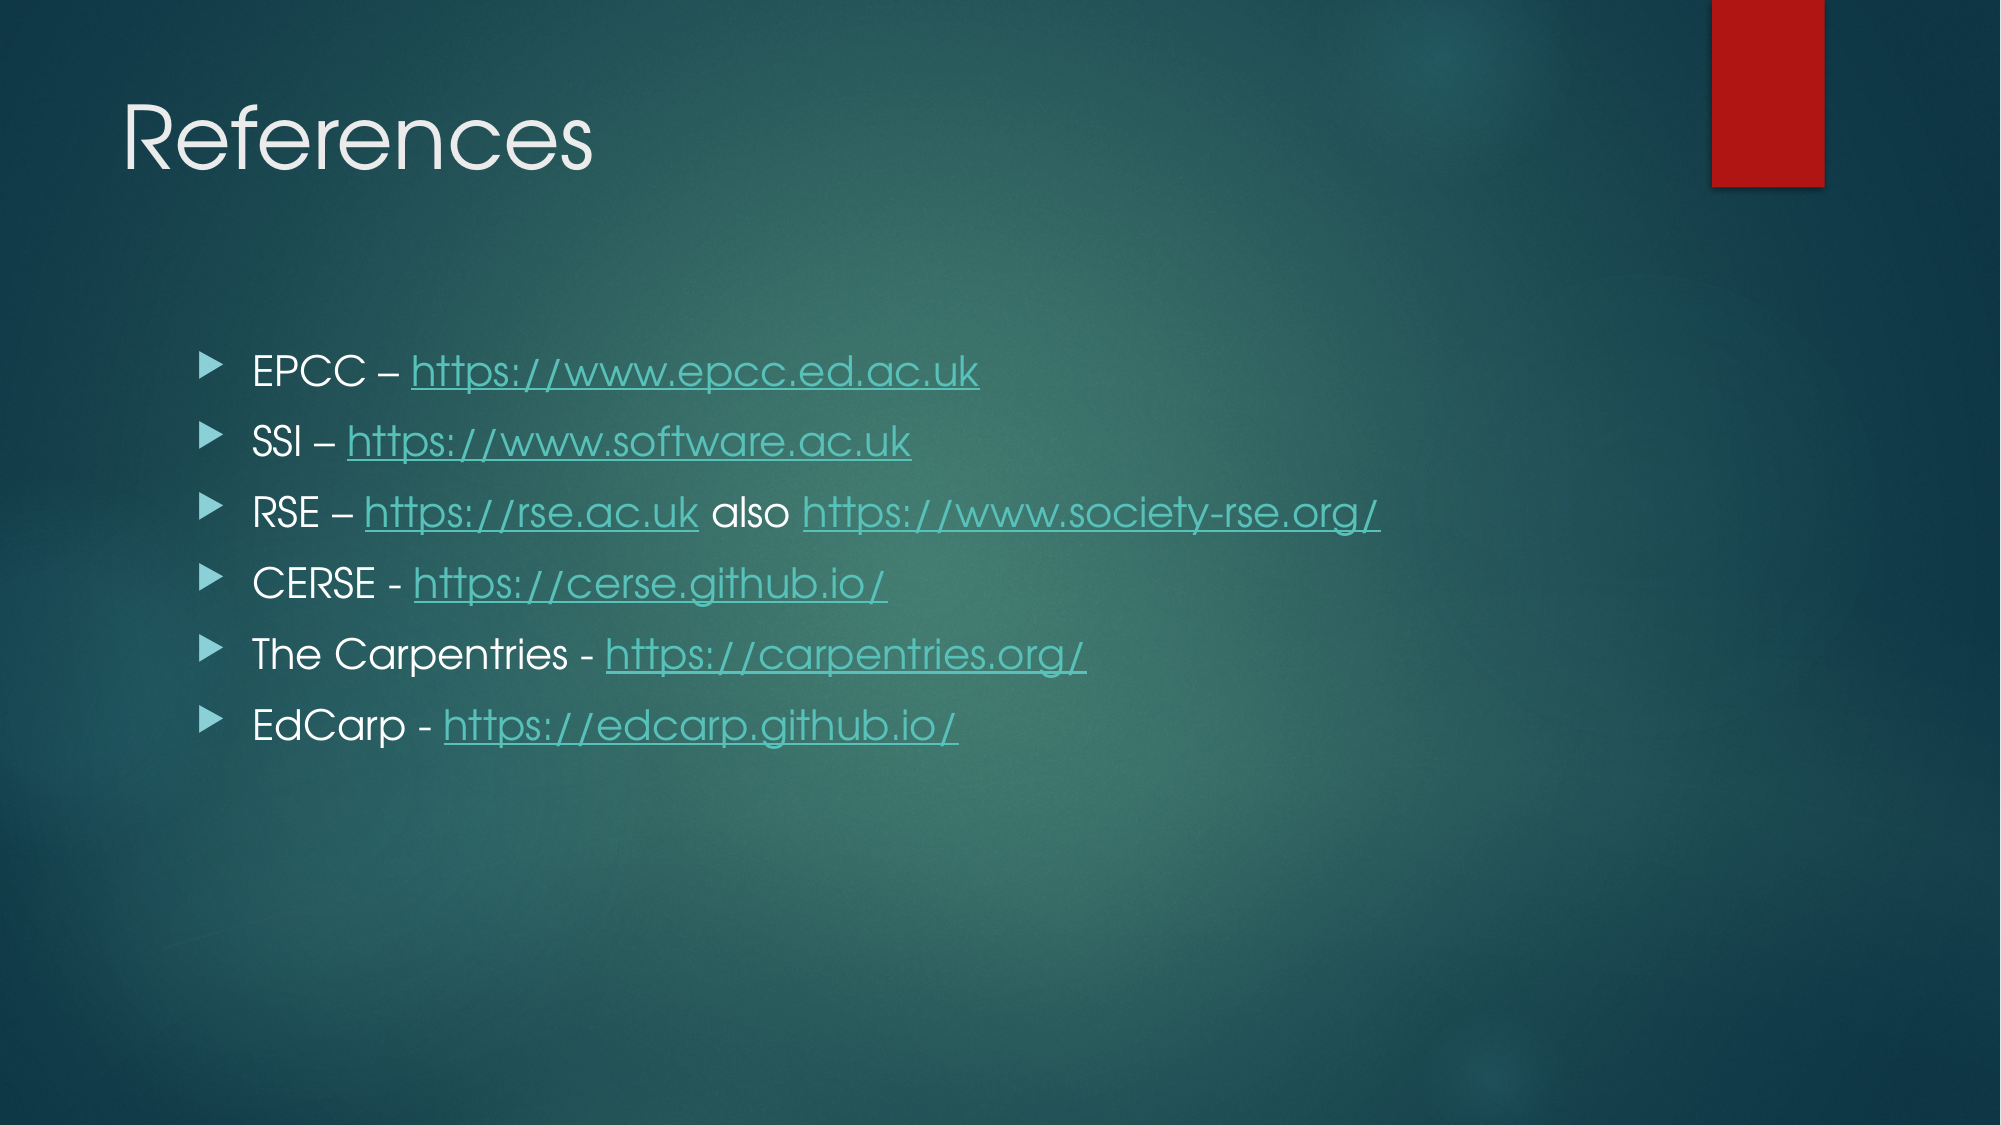

# References
EPCC – https://www.epcc.ed.ac.uk
SSI – https://www.software.ac.uk
RSE – https://rse.ac.uk also https://www.society-rse.org/
CERSE - https://cerse.github.io/
The Carpentries - https://carpentries.org/
EdCarp - https://edcarp.github.io/